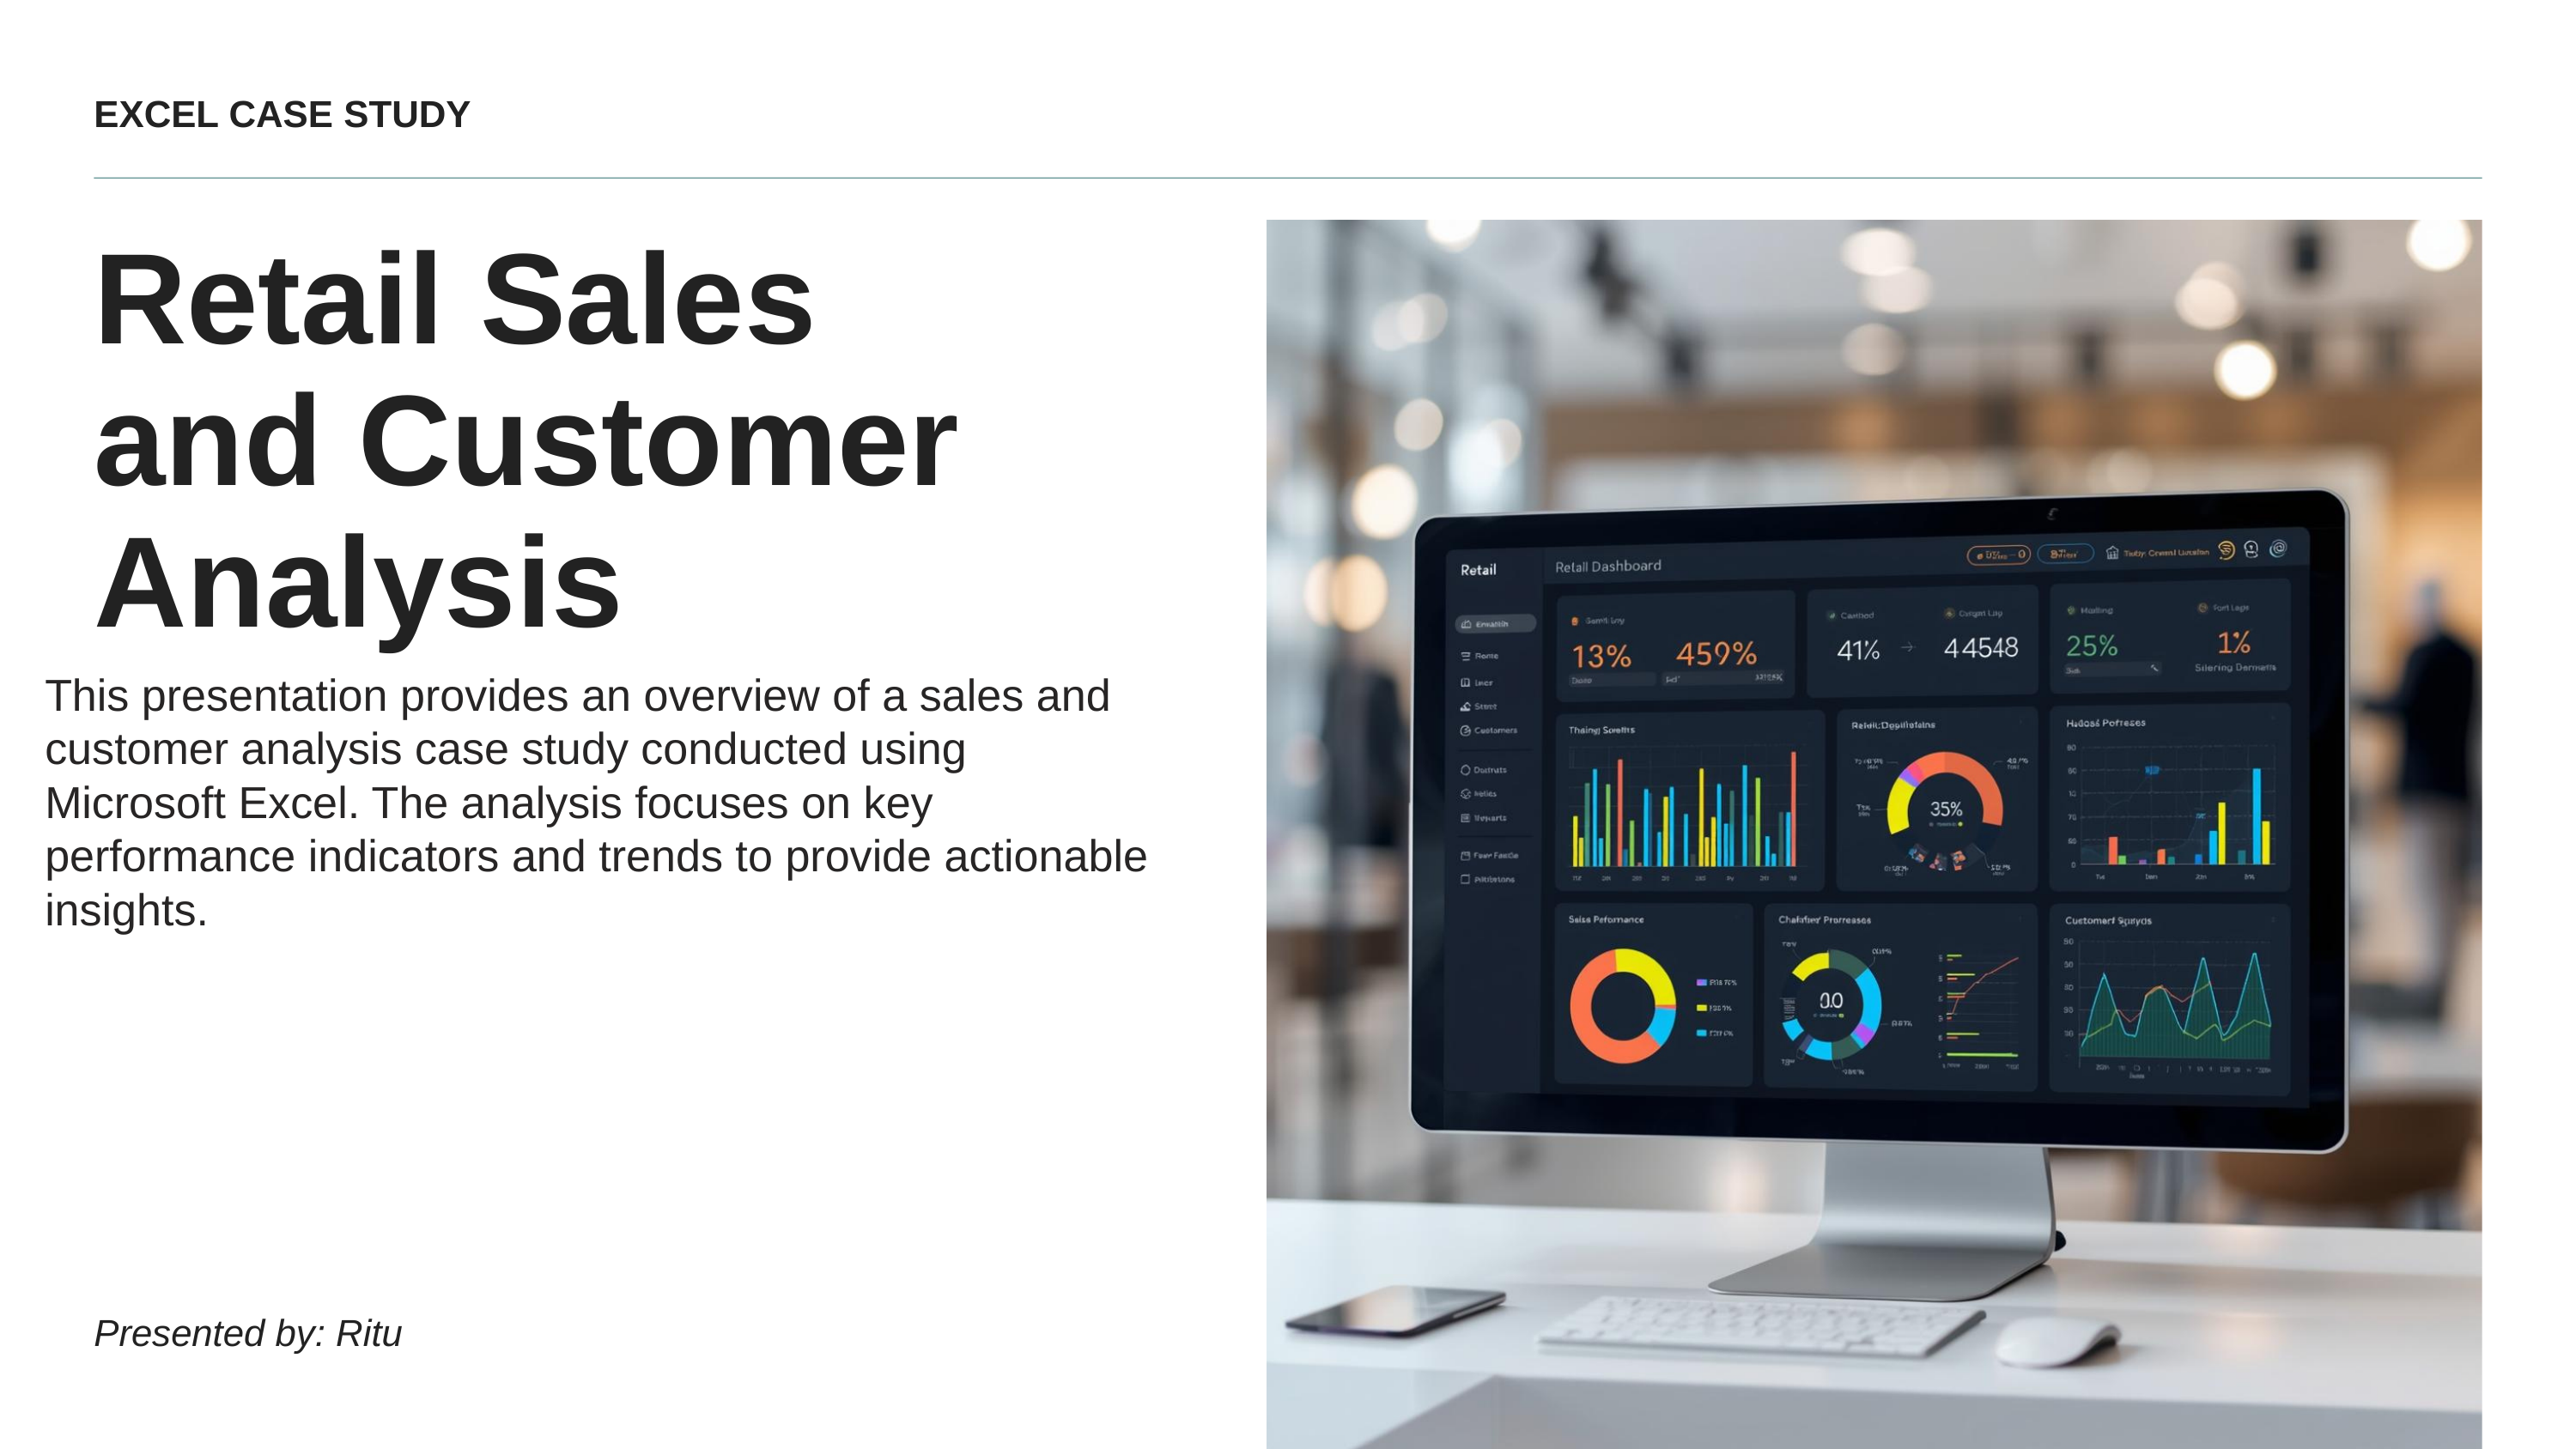

EXCEL CASE STUDY

Retail Sales and Customer Analysis
This presentation provides an overview of a sales and customer analysis case study conducted using Microsoft Excel. The analysis focuses on key performance indicators and trends to provide actionable insights.
Presented by: Ritu